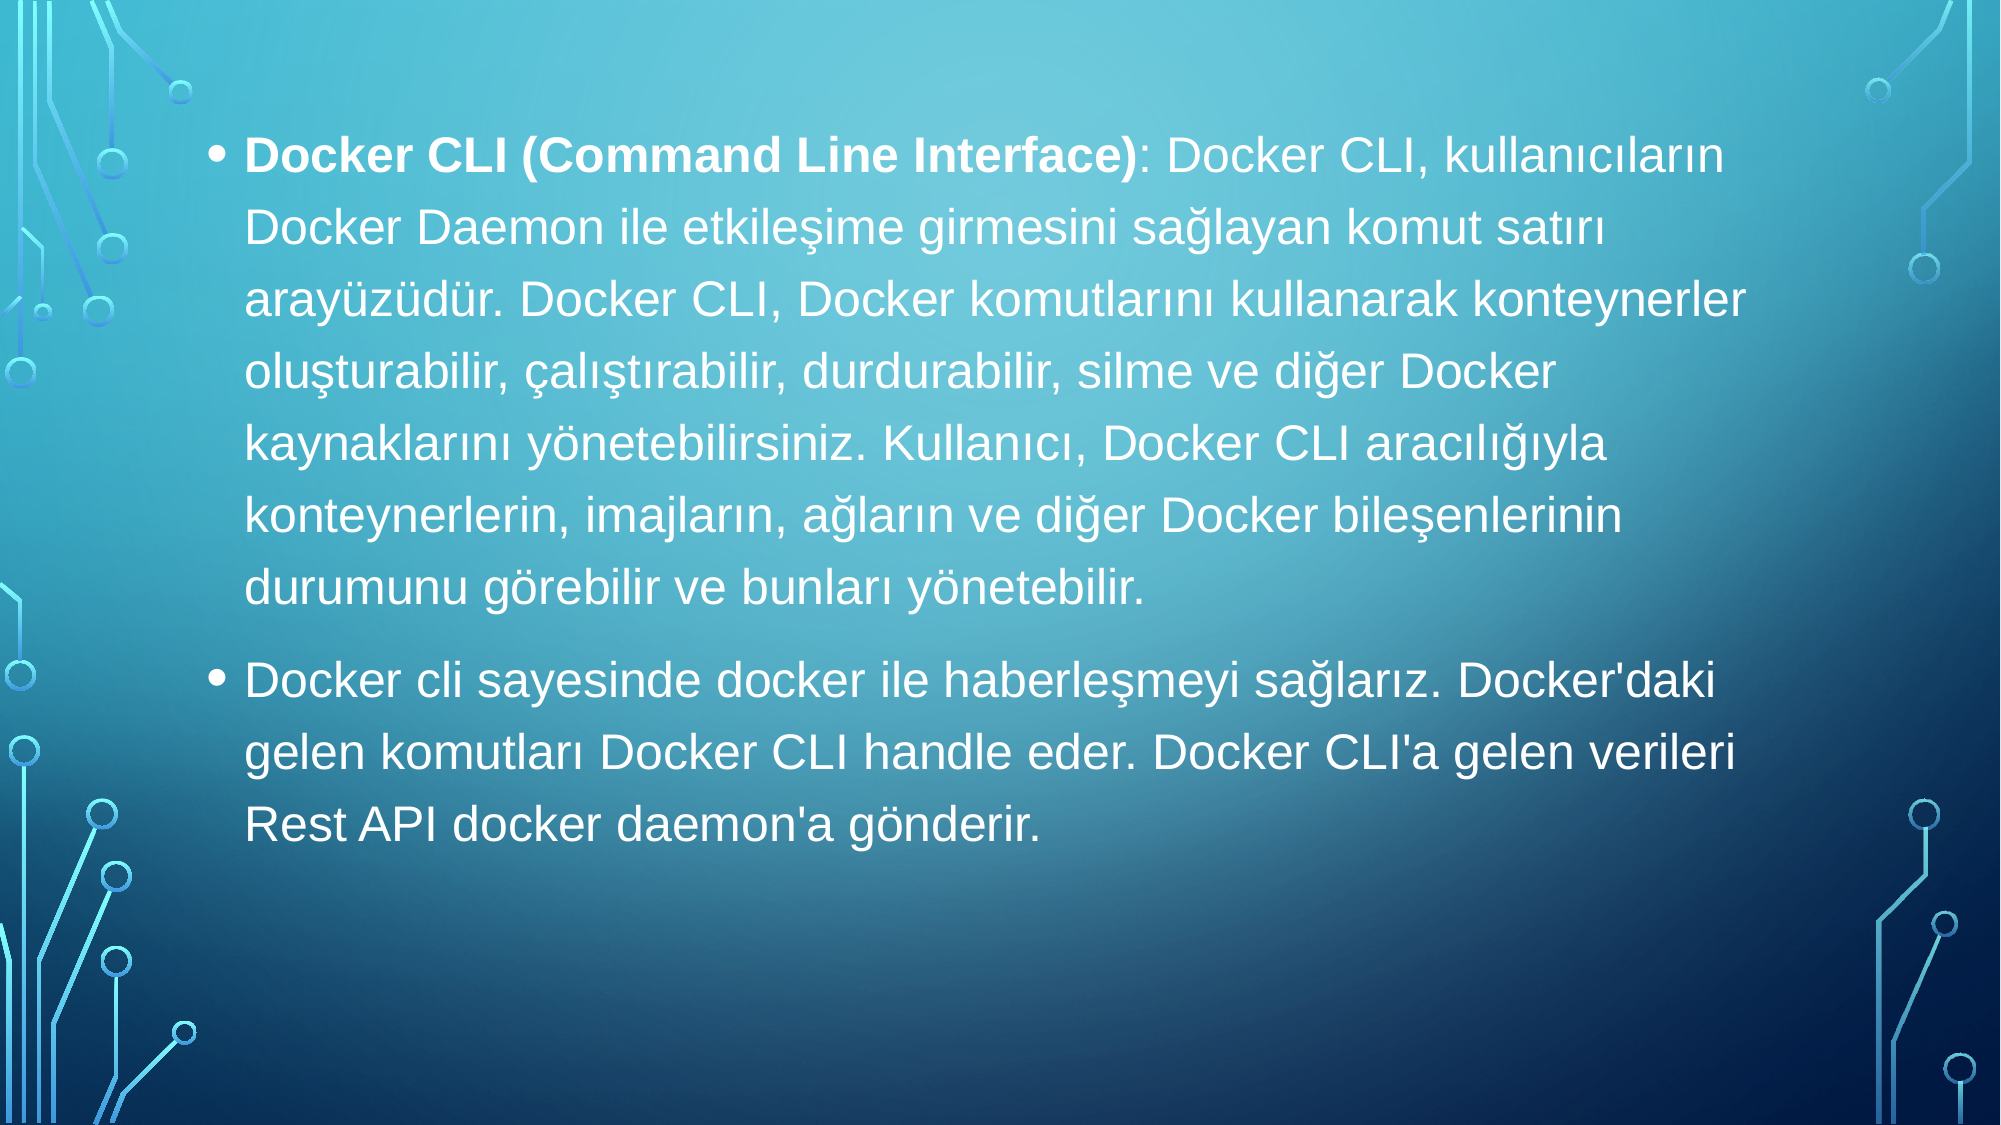

Docker CLI (Command Line Interface): Docker CLI, kullanıcıların Docker Daemon ile etkileşime girmesini sağlayan komut satırı arayüzüdür. Docker CLI, Docker komutlarını kullanarak konteynerler oluşturabilir, çalıştırabilir, durdurabilir, silme ve diğer Docker kaynaklarını yönetebilirsiniz. Kullanıcı, Docker CLI aracılığıyla konteynerlerin, imajların, ağların ve diğer Docker bileşenlerinin durumunu görebilir ve bunları yönetebilir.
Docker cli sayesinde docker ile haberleşmeyi sağlarız. Docker'daki gelen komutları Docker CLI handle eder. Docker CLI'a gelen verileri Rest API docker daemon'a gönderir.